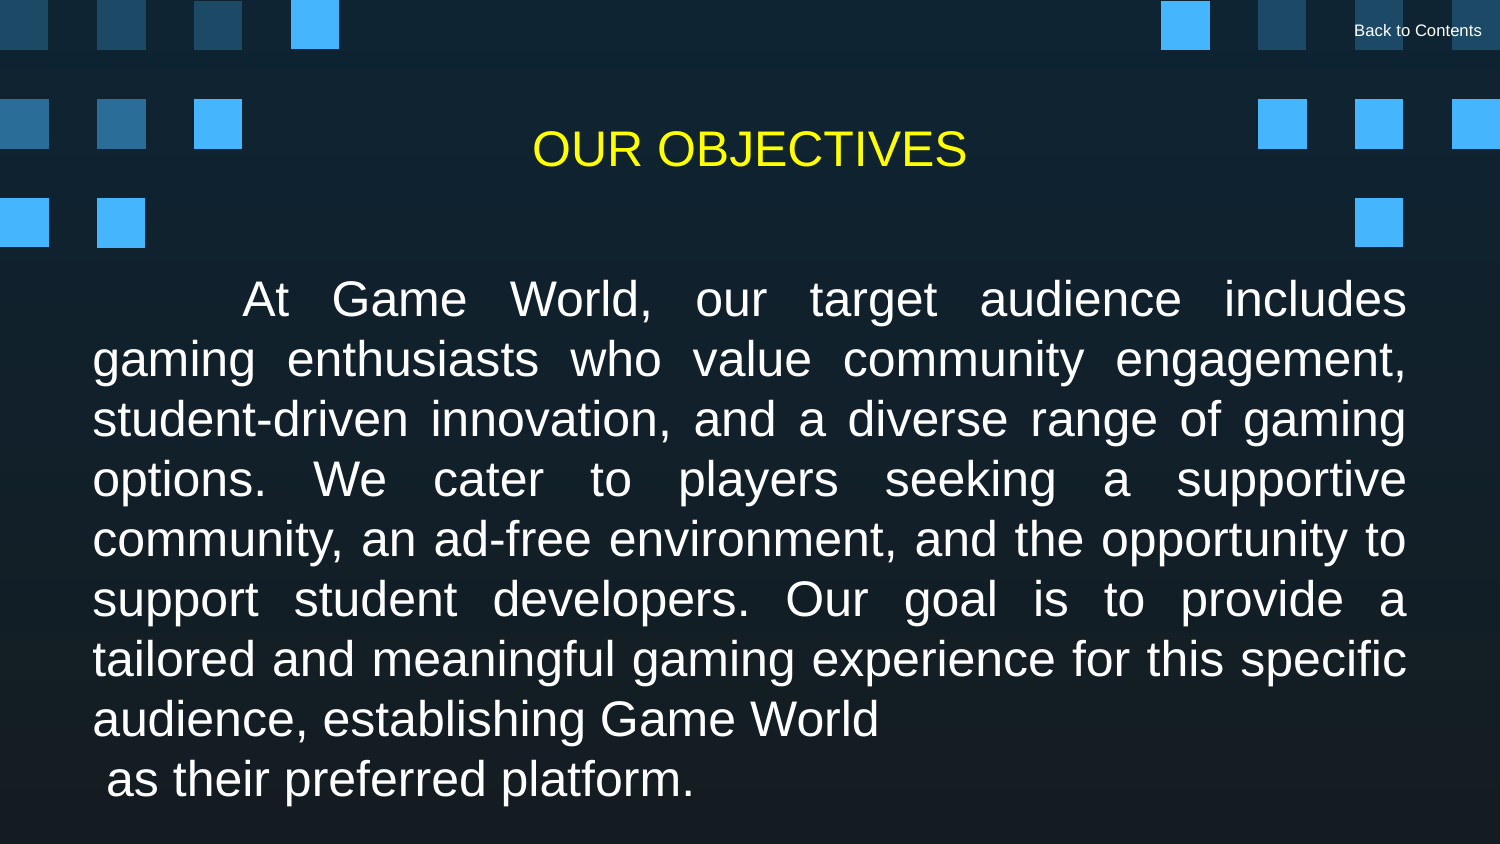

Back to Contents
# OUR OBJECTIVES

	At Game World, our target audience includes gaming enthusiasts who value community engagement, student-driven innovation, and a diverse range of gaming options. We cater to players seeking a supportive community, an ad-free environment, and the opportunity to support student developers. Our goal is to provide a tailored and meaningful gaming experience for this specific audience, establishing Game World
 as their preferred platform.